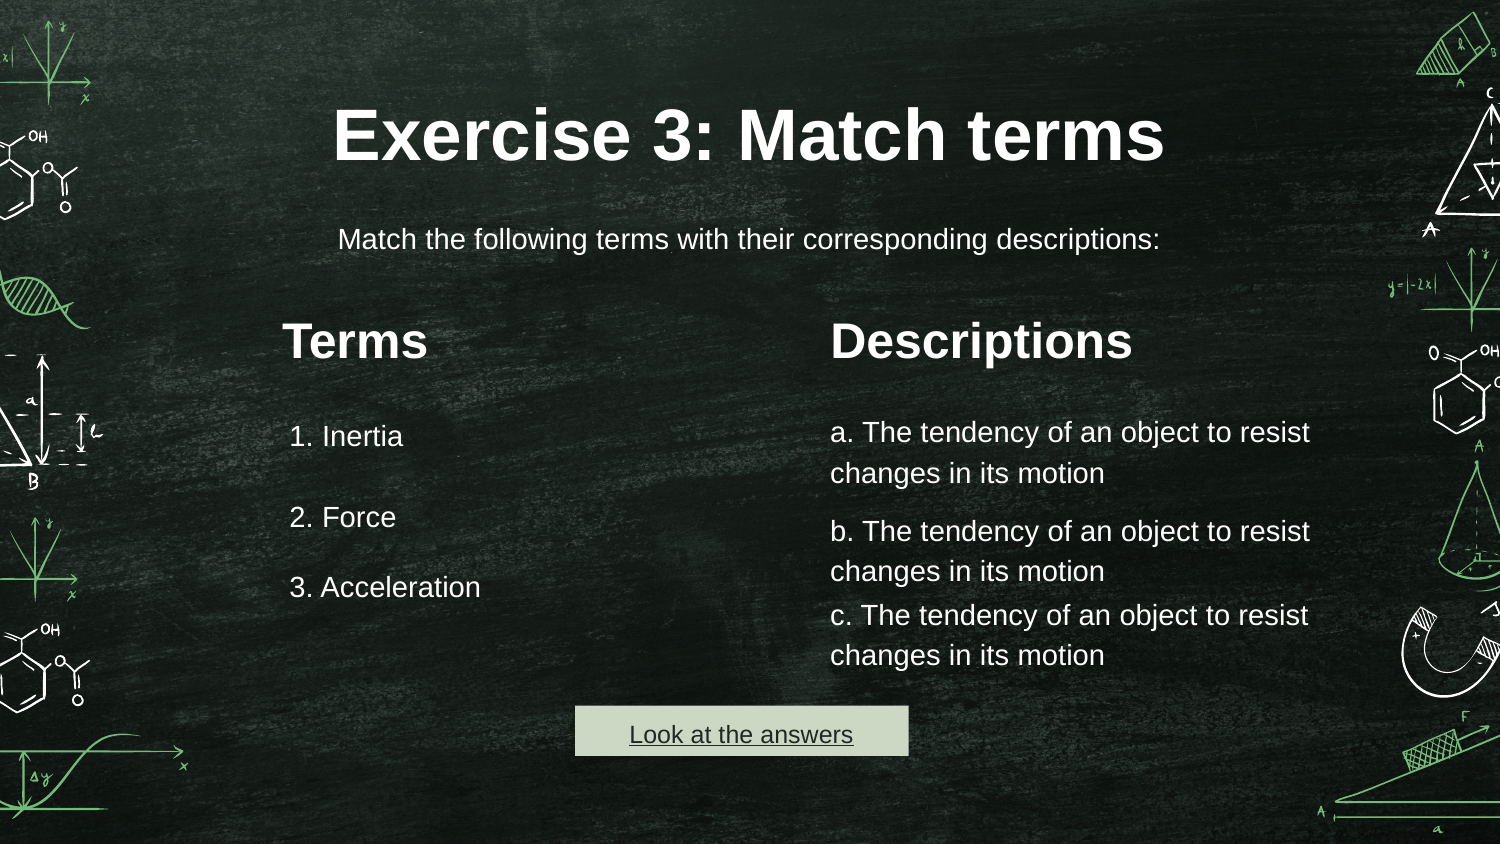

# Exercise 3: Match terms
Match the following terms with their corresponding descriptions:
Terms
Descriptions
a. The tendency of an object to resist changes in its motion
1. Inertia
2. Force
b. The tendency of an object to resist changes in its motion
3. Acceleration
c. The tendency of an object to resist changes in its motion
Look at the answers